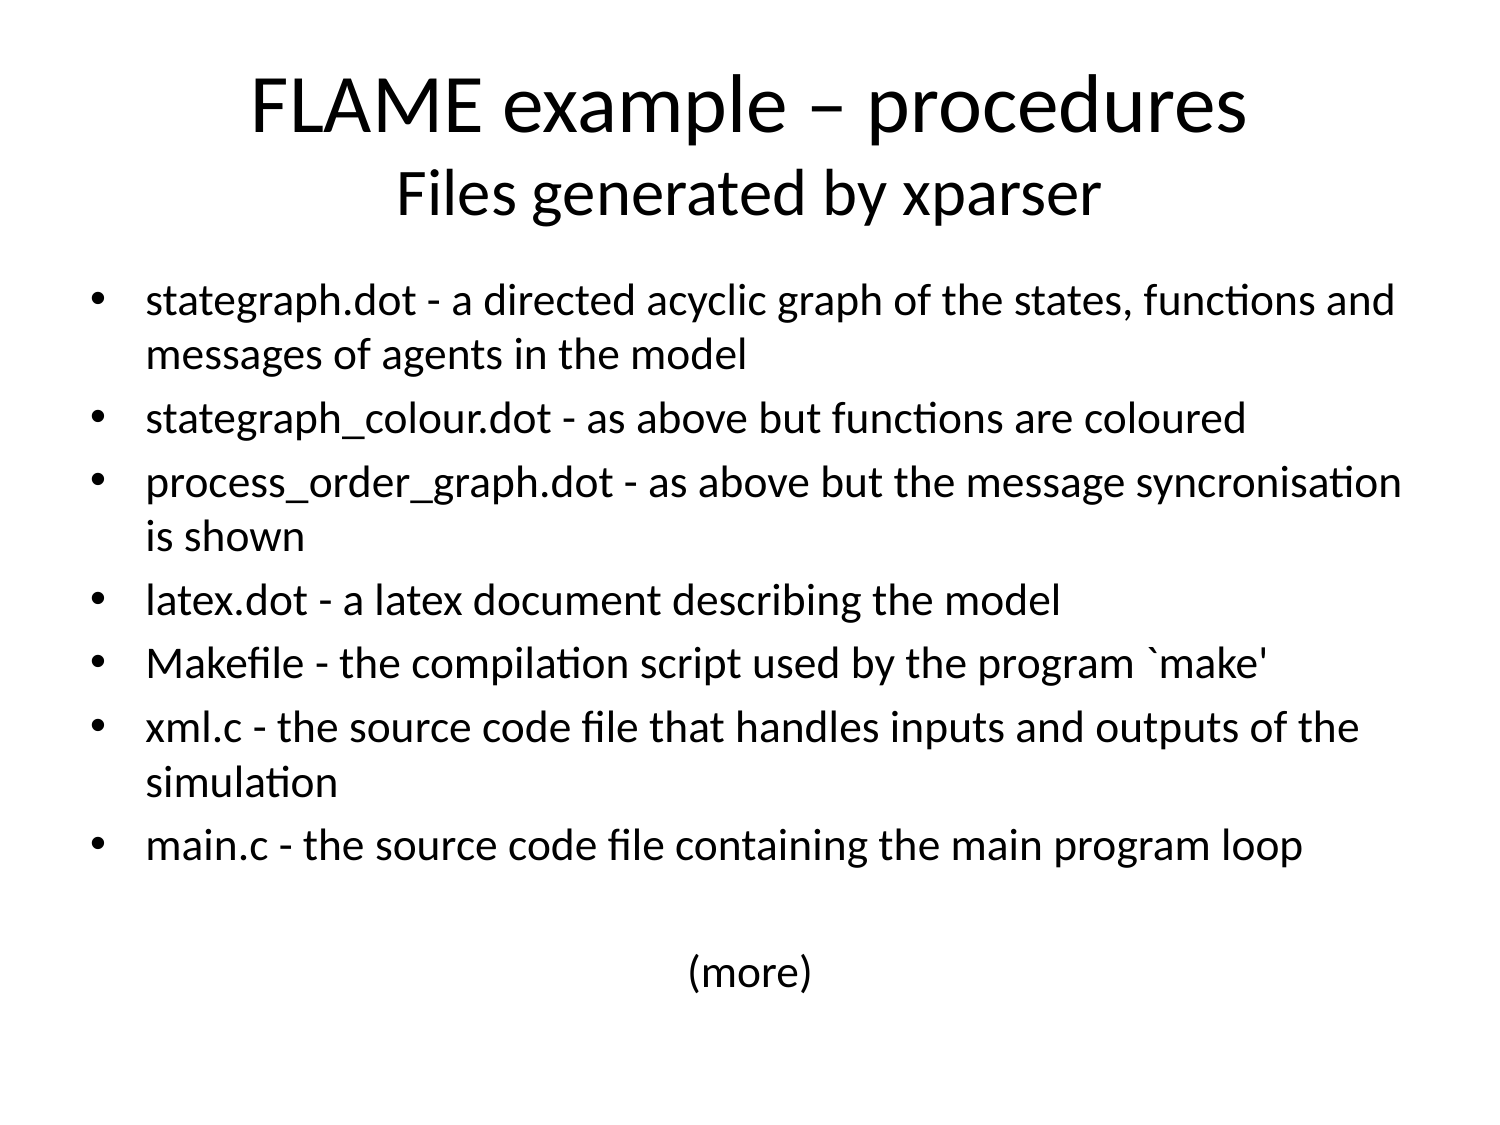

# FLAME example – procedures Files generated by xparser
stategraph.dot - a directed acyclic graph of the states, functions and messages of agents in the model
stategraph_colour.dot - as above but functions are coloured
process_order_graph.dot - as above but the message syncronisation is shown
latex.dot - a latex document describing the model
Makefile - the compilation script used by the program `make'
xml.c - the source code file that handles inputs and outputs of the simulation
main.c - the source code file containing the main program loop

(more)